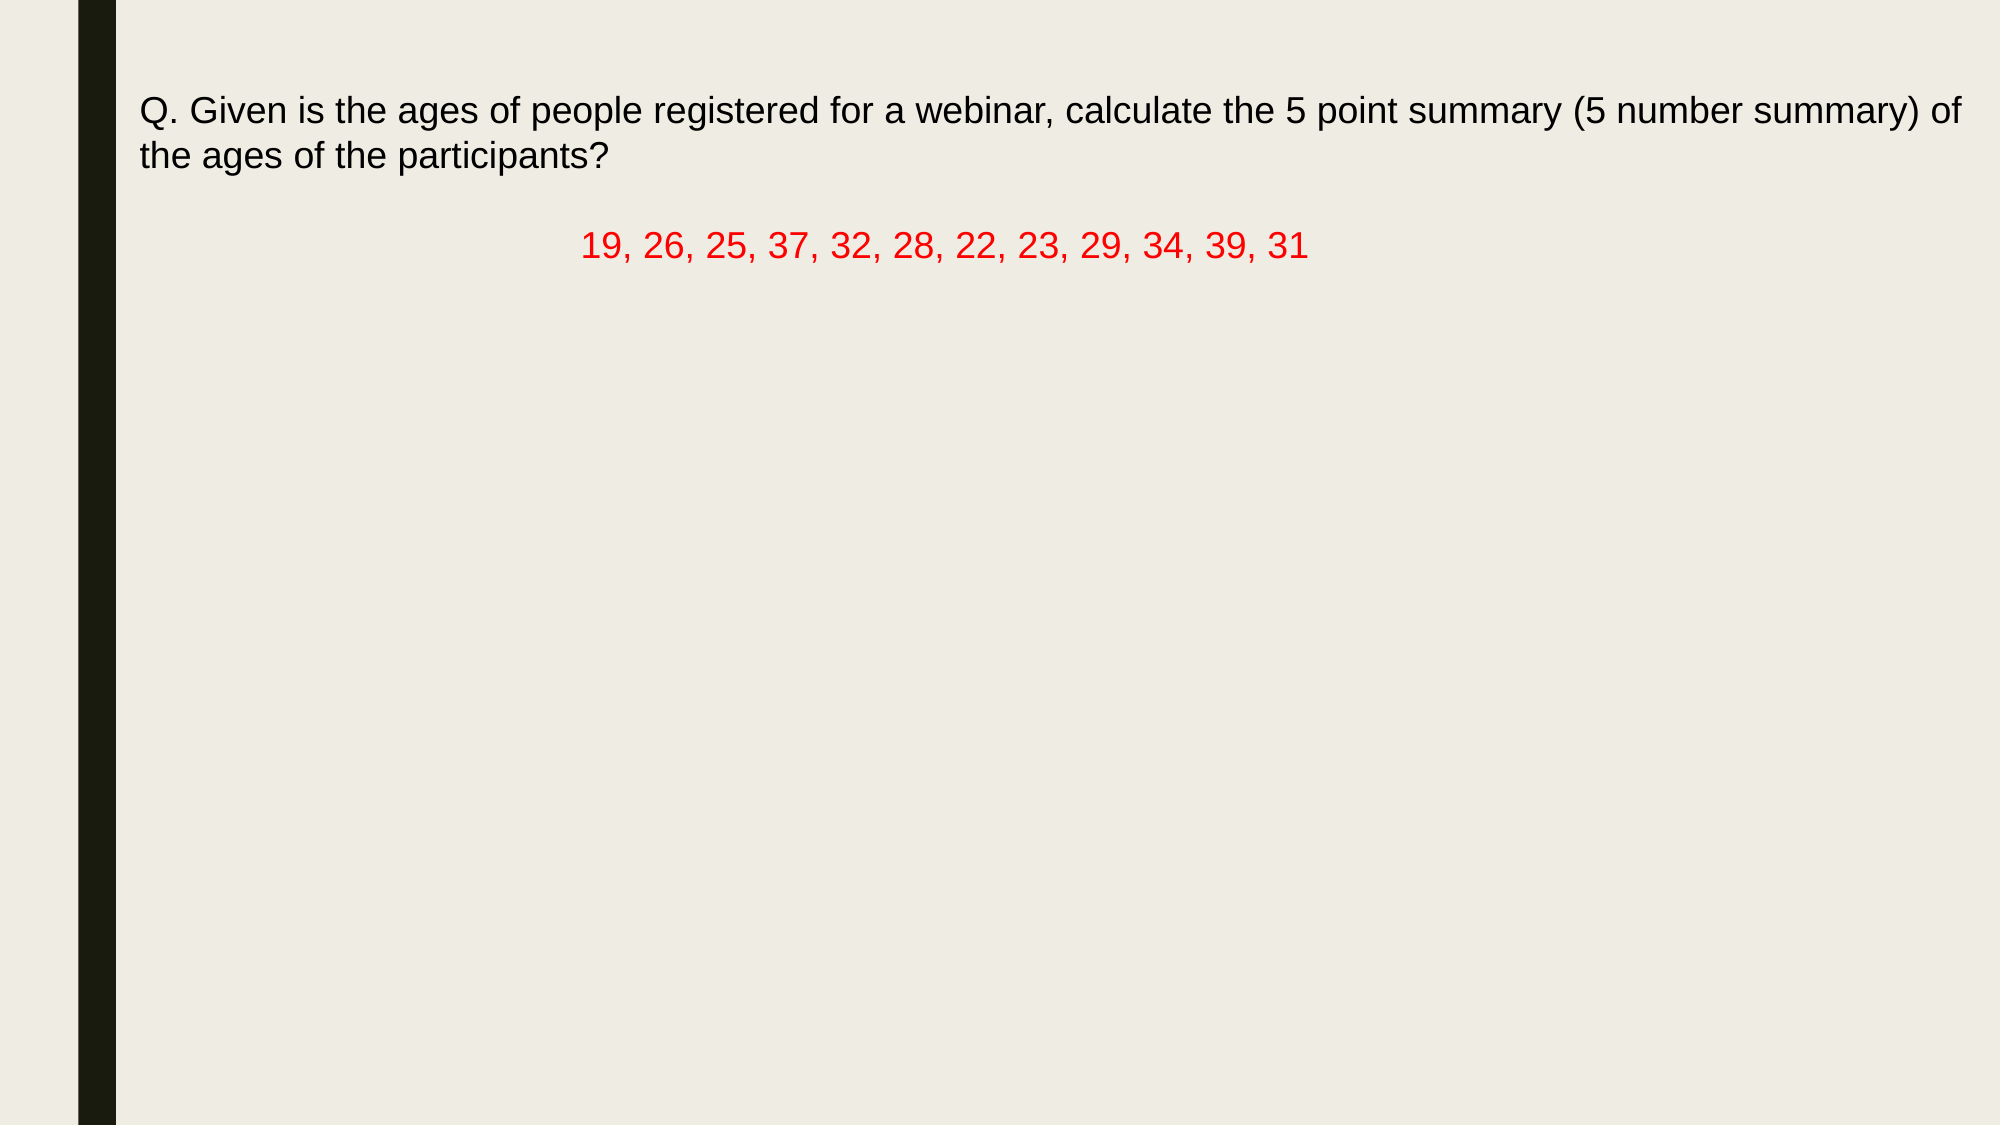

Q. Given is the ages of people registered for a webinar, calculate the 5 point summary (5 number summary) of
the ages of the participants?

                                          19, 26, 25, 37, 32, 28, 22, 23, 29, 34, 39, 31